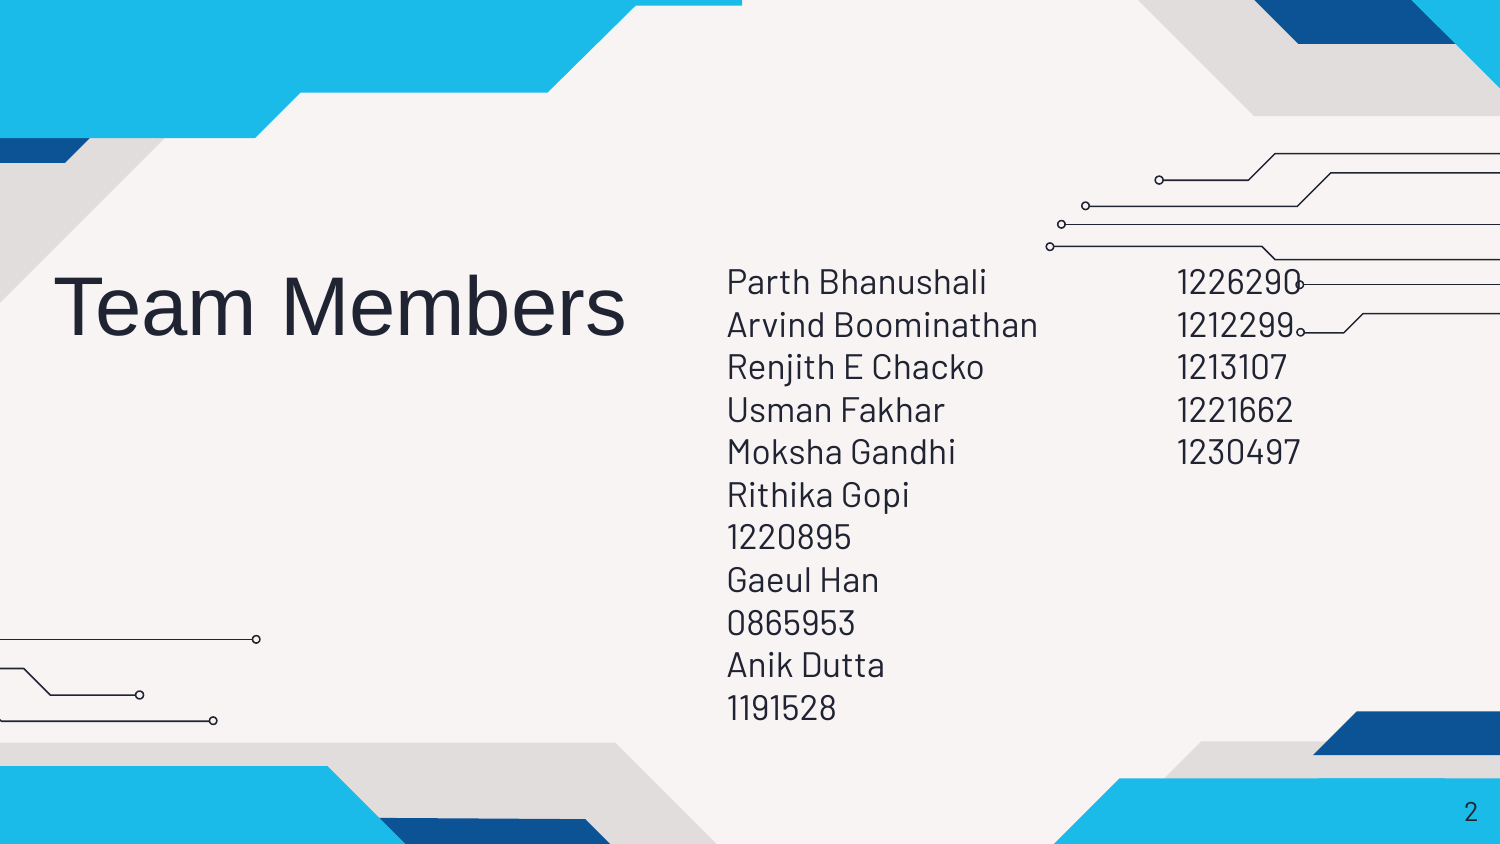

# Team Members
Parth Bhanushali	 	1226290
Arvind Boominathan	1212299
Renjith E Chacko 		1213107
Usman Fakhar 		1221662
Moksha Gandhi 		1230497
Rithika Gopi 			1220895
Gaeul Han 			0865953
Anik Dutta 			1191528

2